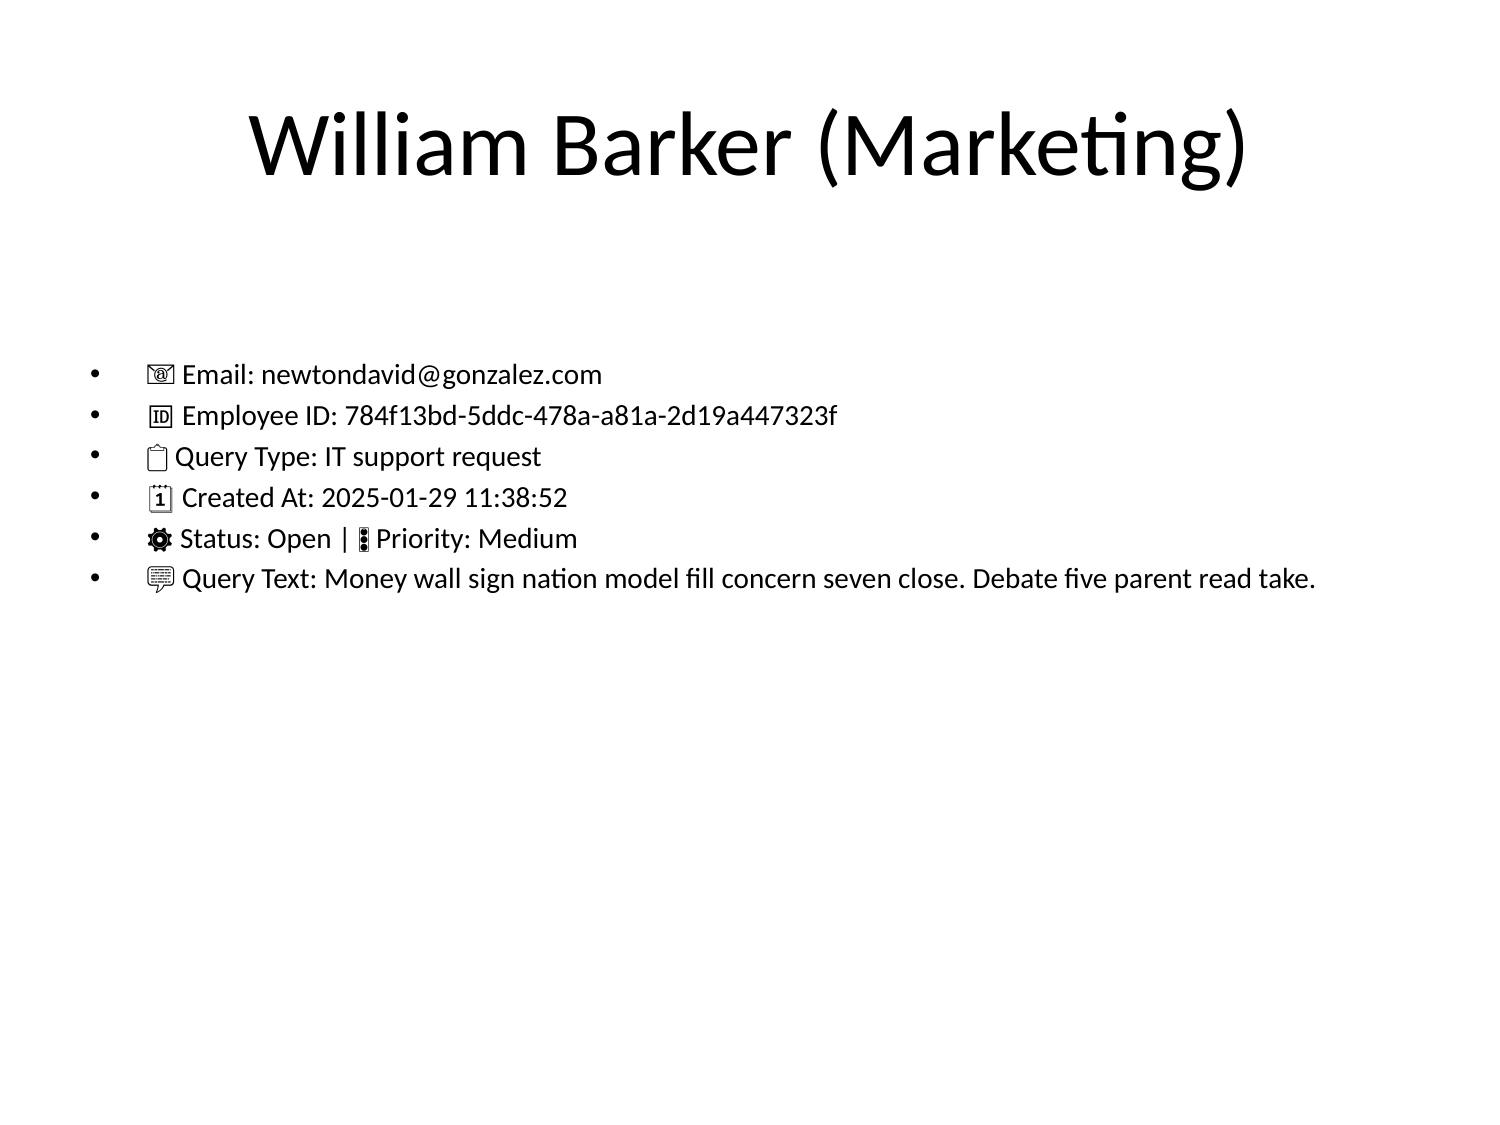

# William Barker (Marketing)

📧 Email: newtondavid@gonzalez.com
🆔 Employee ID: 784f13bd-5ddc-478a-a81a-2d19a447323f
📋 Query Type: IT support request
🗓 Created At: 2025-01-29 11:38:52
⚙ Status: Open | 🚦 Priority: Medium
💬 Query Text: Money wall sign nation model fill concern seven close. Debate five parent read take.